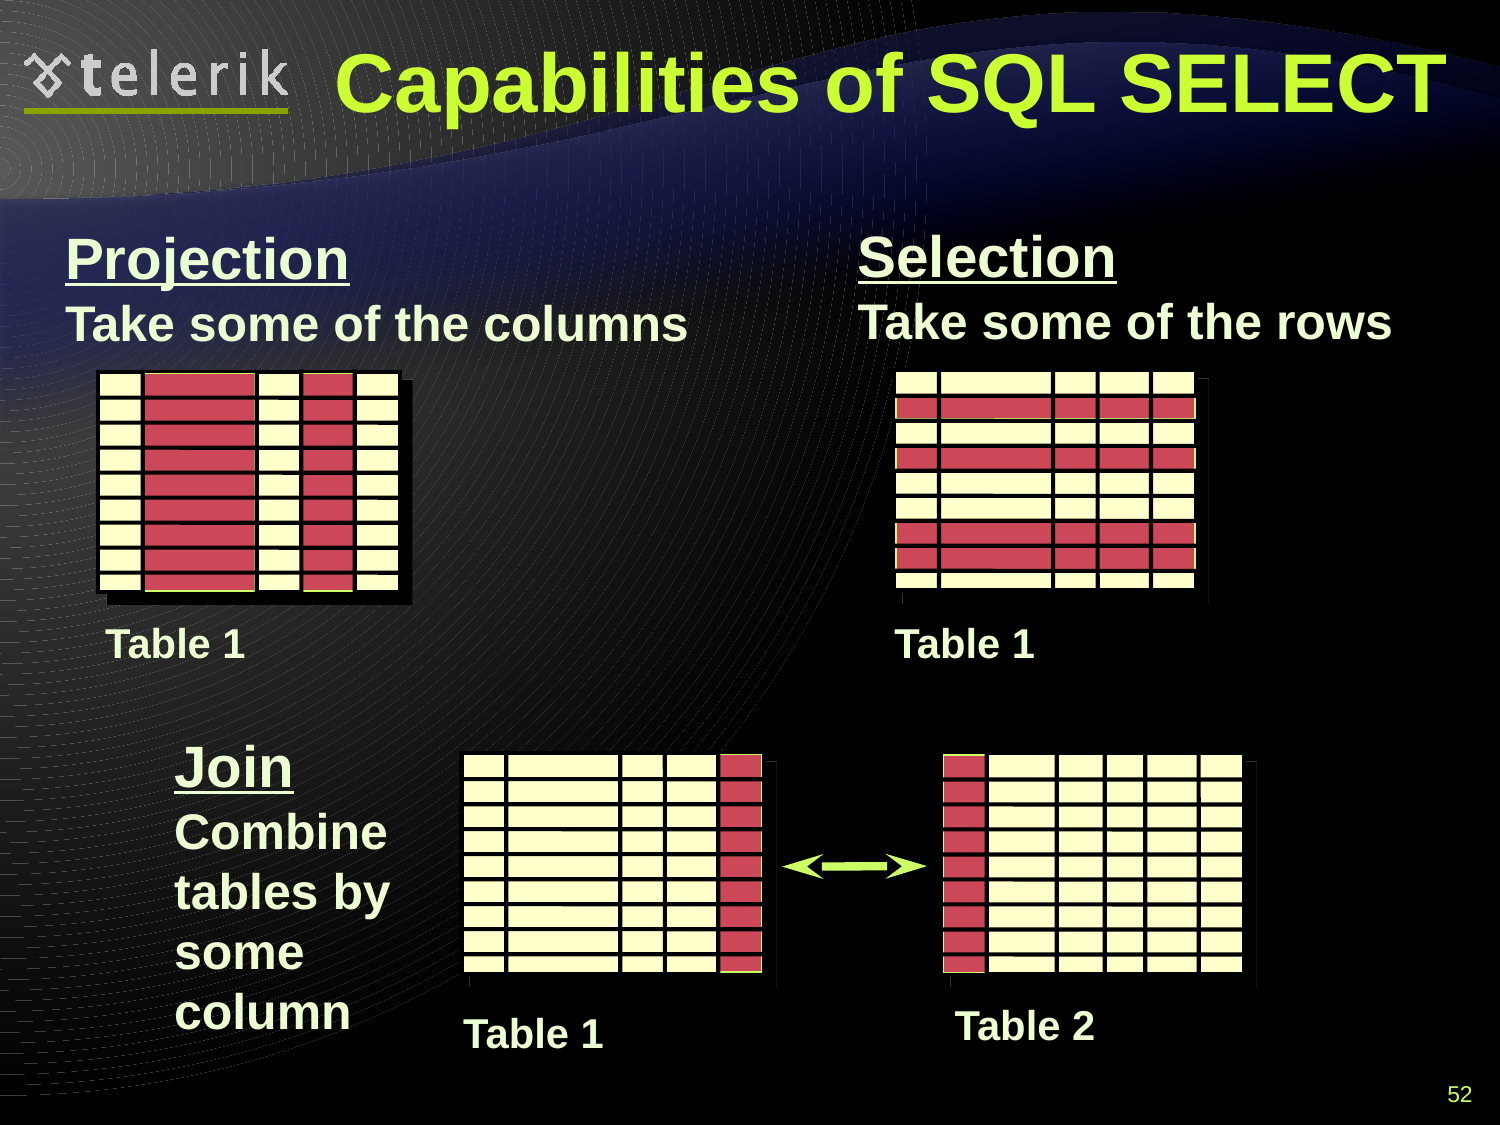

# Capabilities of SQL SELECT
Selection
Take some of the rows
Projection
Take some of the columns

Table 1
Table 1
Join
Combine tables by
some column

Table 2
Table 1
52